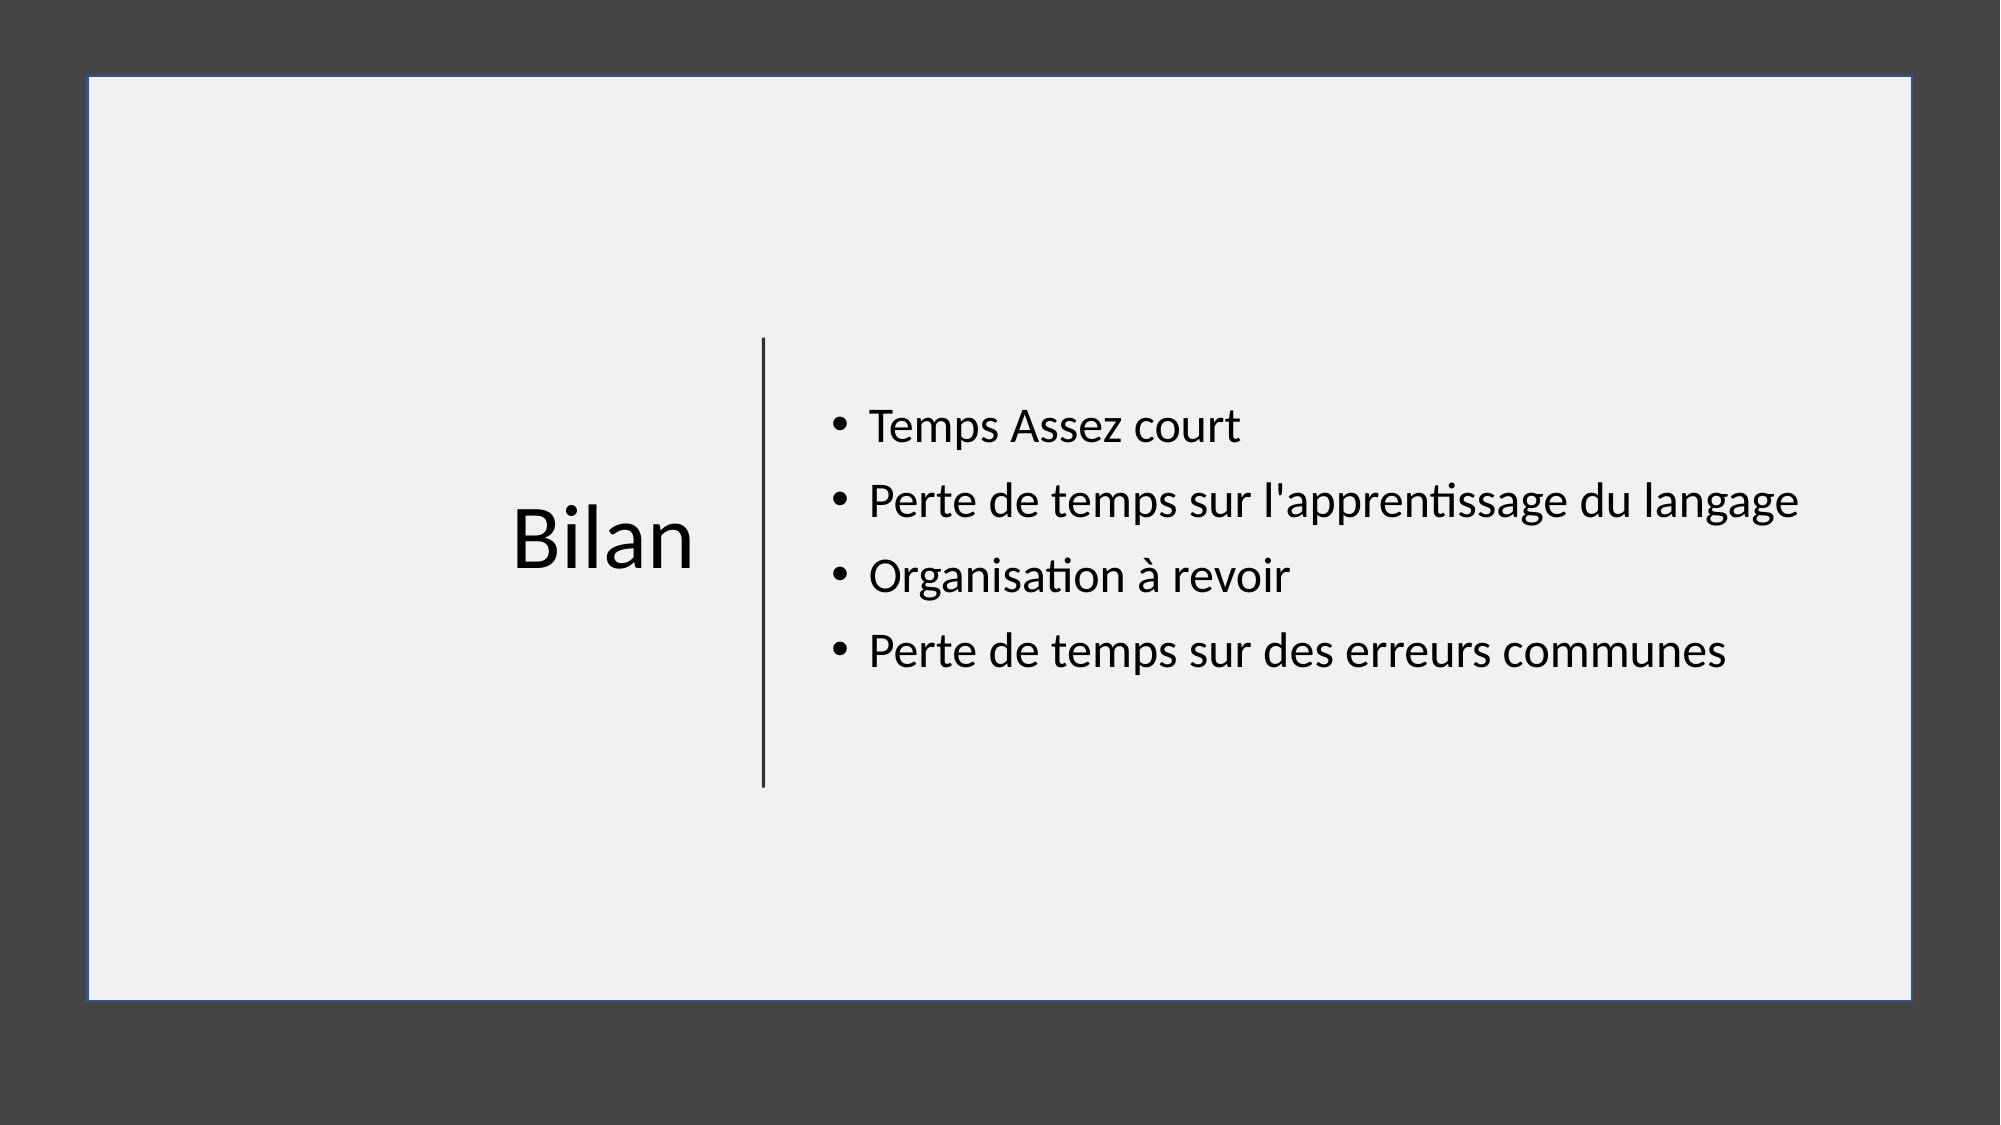

# Bilan
Temps Assez court
Perte de temps sur l'apprentissage du langage
Organisation à revoir
Perte de temps sur des erreurs communes